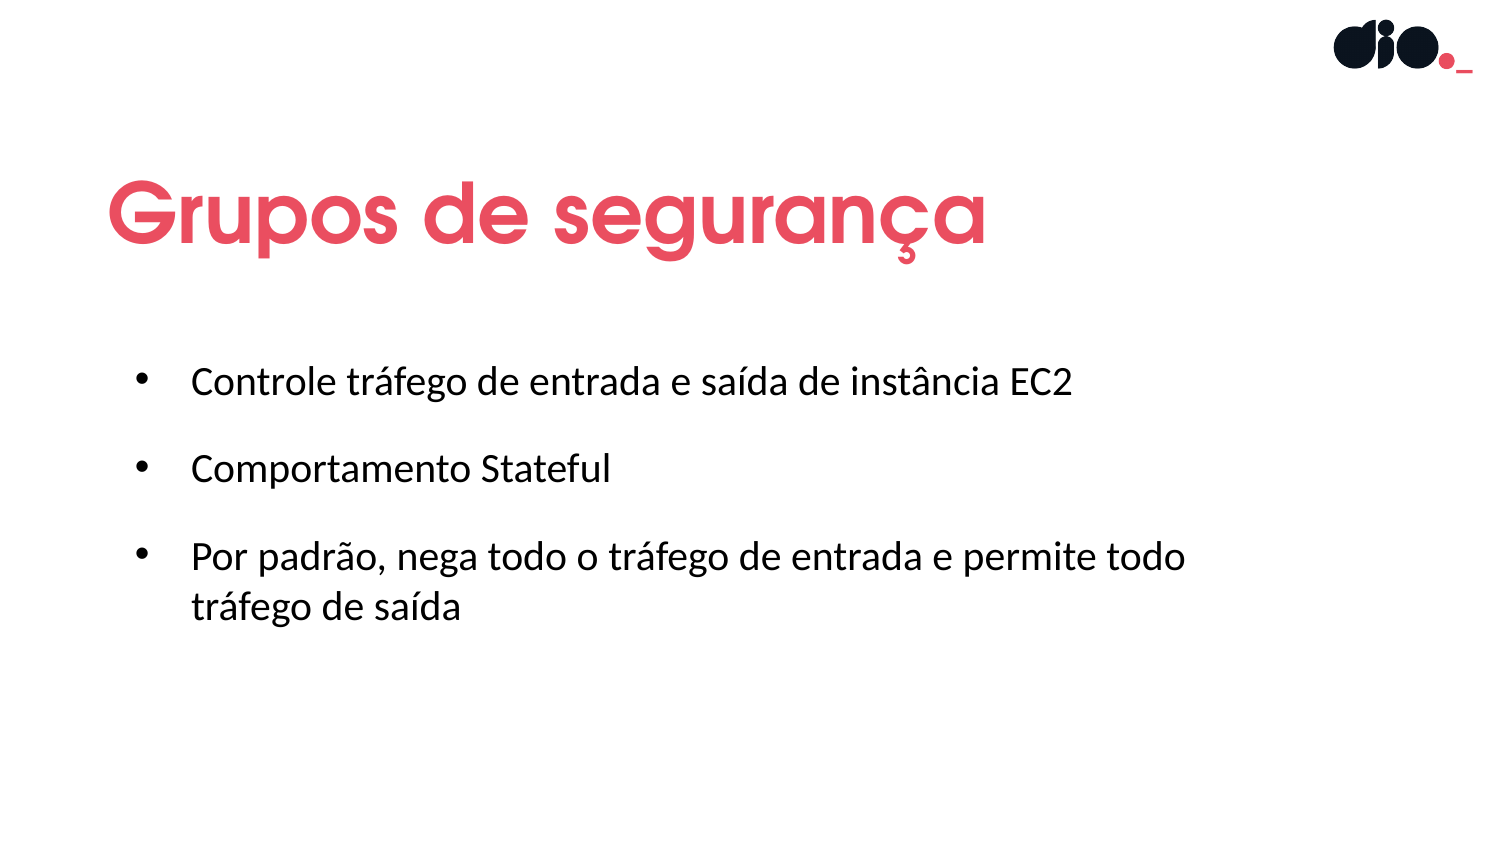

Grupos de segurança
Controle tráfego de entrada e saída de instância EC2
Comportamento Stateful
Por padrão, nega todo o tráfego de entrada e permite todo tráfego de saída